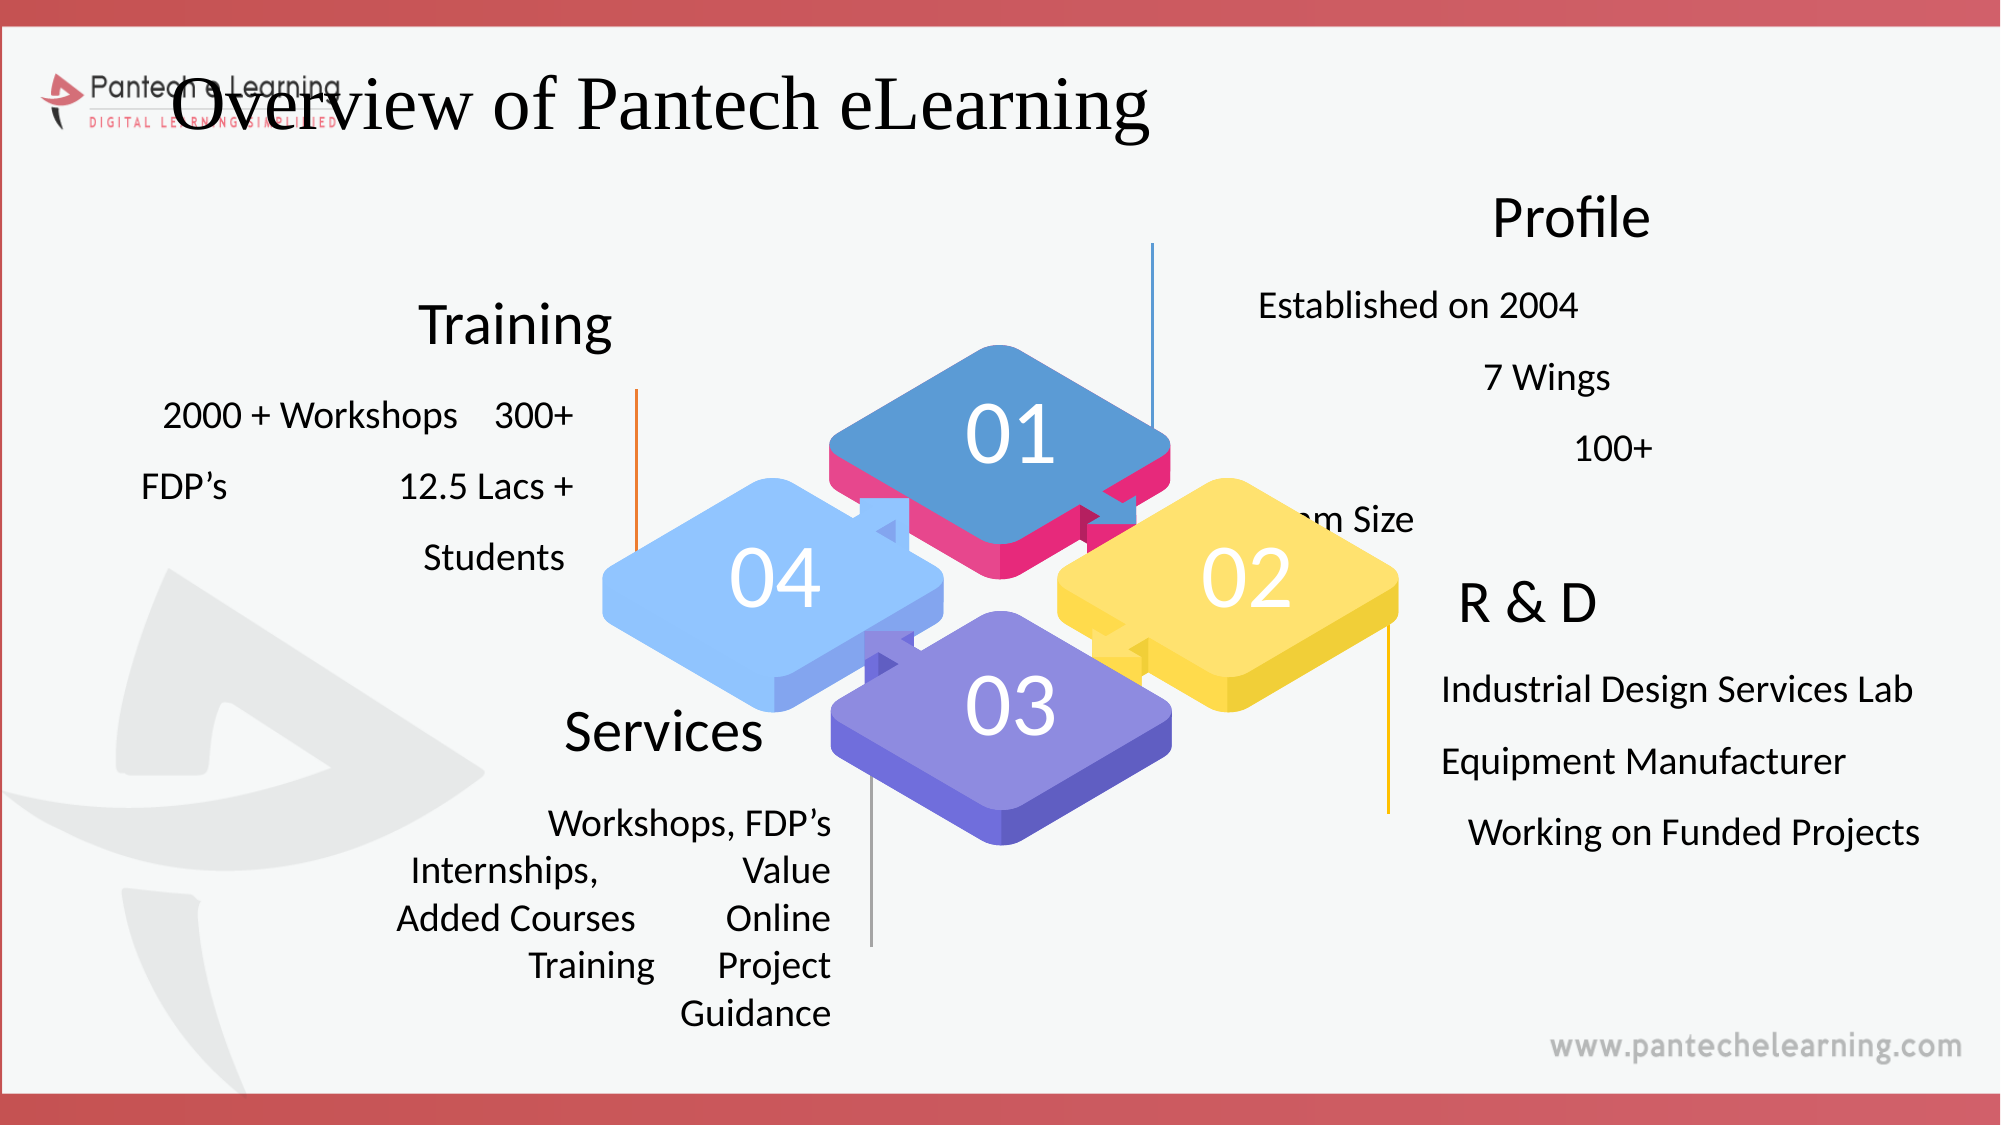

# Overview of Pantech eLearning
Profile
Established on 2004                                           7 Wings                                                  100+ Team Size
Training
 2000 + Workshops    300+ FDP’s                   12.5 Lacs + Students

01
04
02
R & D
Industrial Design Services Lab Equipment Manufacturer                  Working on Funded Projects
03
Services
Workshops, FDP’s Internships,                Value Added Courses          Online Training       Project Guidance